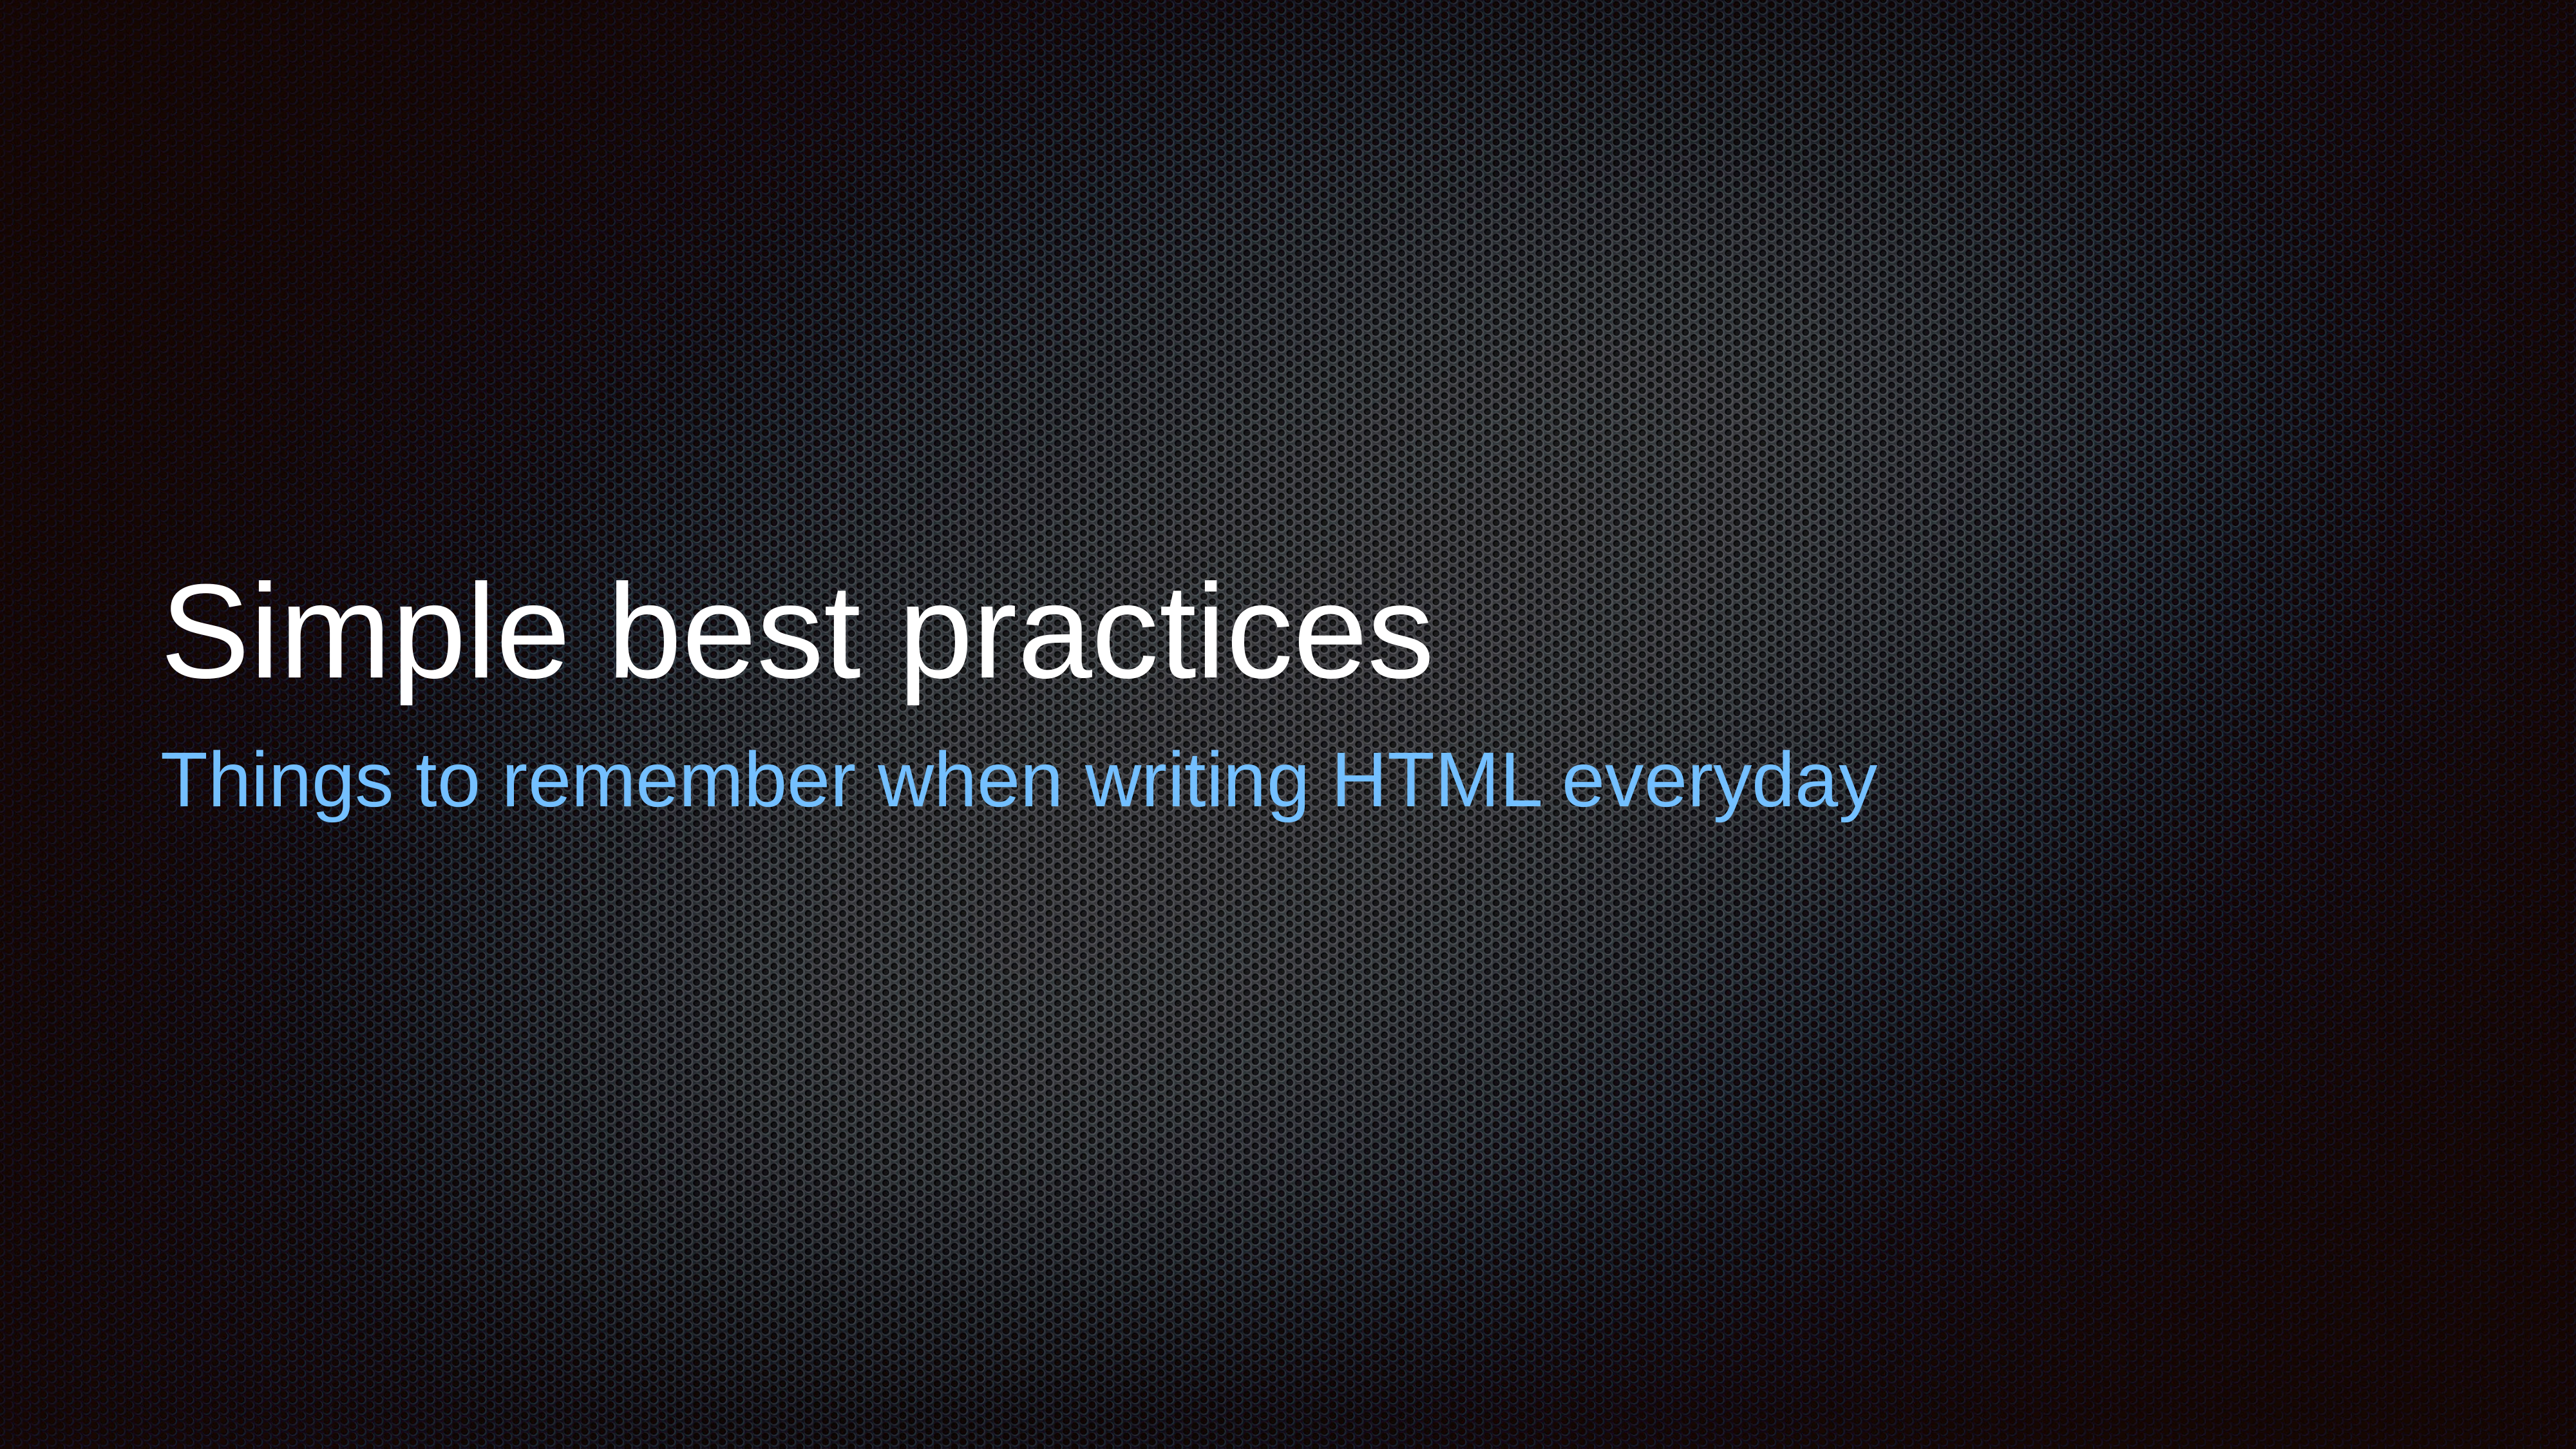

# Simple best practices
Things to remember when writing HTML everyday